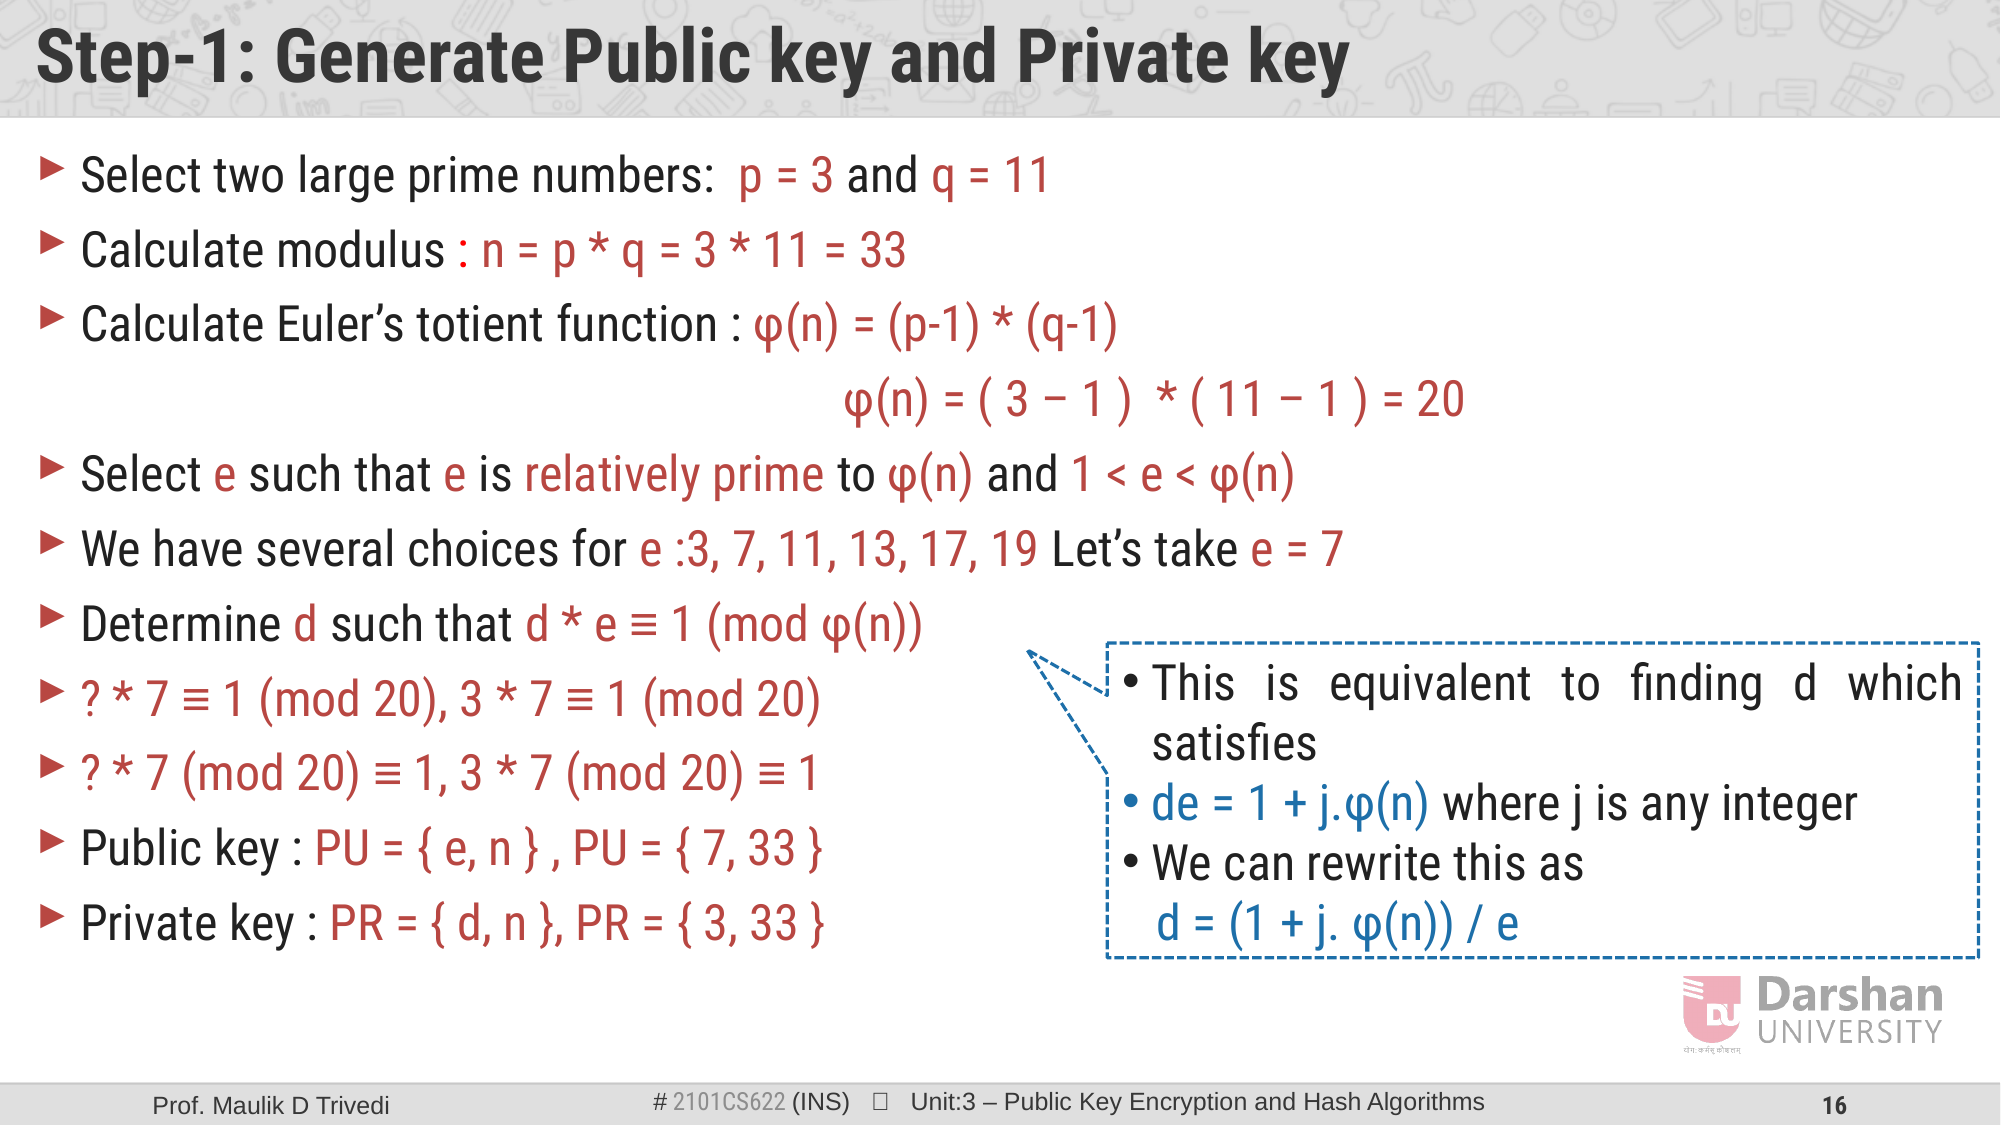

# Step-1: Generate Public key and Private key
Select two large prime numbers:  p = 3 and q = 11
Calculate modulus : n = p * q = 3 * 11 = 33
Calculate Euler’s totient function : φ(n) = (p-1) * (q-1)
				 	     φ(n) = ( 3 – 1 )  * ( 11 – 1 ) = 20
Select e such that e is relatively prime to φ(n) and 1 < e < φ(n)
We have several choices for e :3, 7, 11, 13, 17, 19 Let’s take e = 7
Determine d such that d * e ≡ 1 (mod φ(n))
? * 7 ≡ 1 (mod 20), 3 * 7 ≡ 1 (mod 20)
? * 7 (mod 20) ≡ 1, 3 * 7 (mod 20) ≡ 1
Public key : PU = { e, n } , PU = { 7, 33 }
Private key : PR = { d, n }, PR = { 3, 33 }

This is equivalent to finding d which satisfies
de = 1 + j.φ(n) where j is any integer
We can rewrite this as
   d = (1 + j. φ(n)) / e